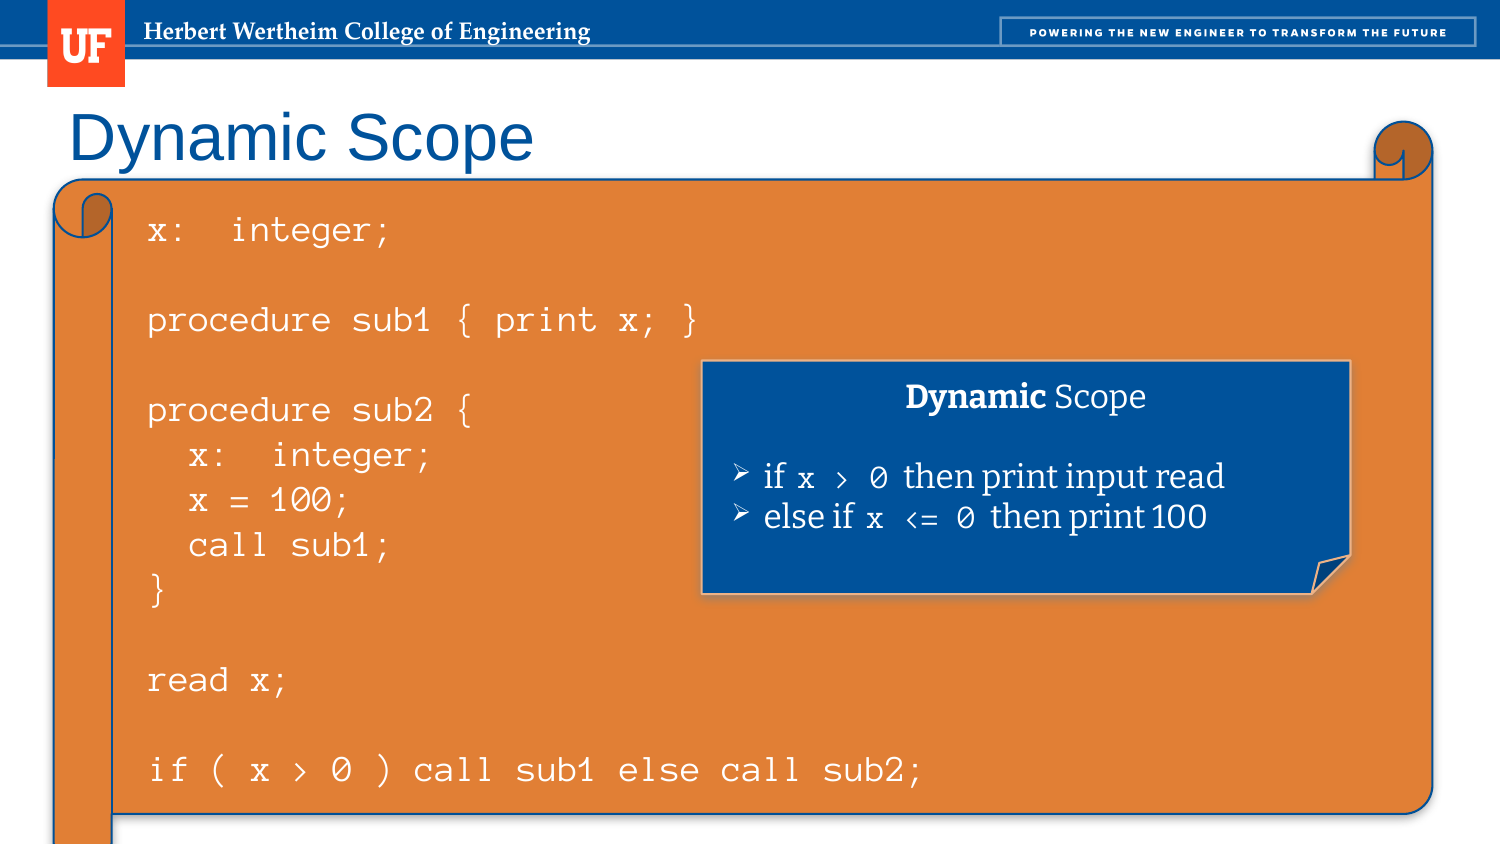

# Dynamic Scope
x:  integer;

procedure sub1 { print x; }

procedure sub2 {
  x:  integer;
  x = 100;
  call sub1;
}

read x;

if ( x > 0 ) call sub1 else call sub2;
Dynamic Scope

if  x > 0  then print input read
else if  x <= 0  then print 100